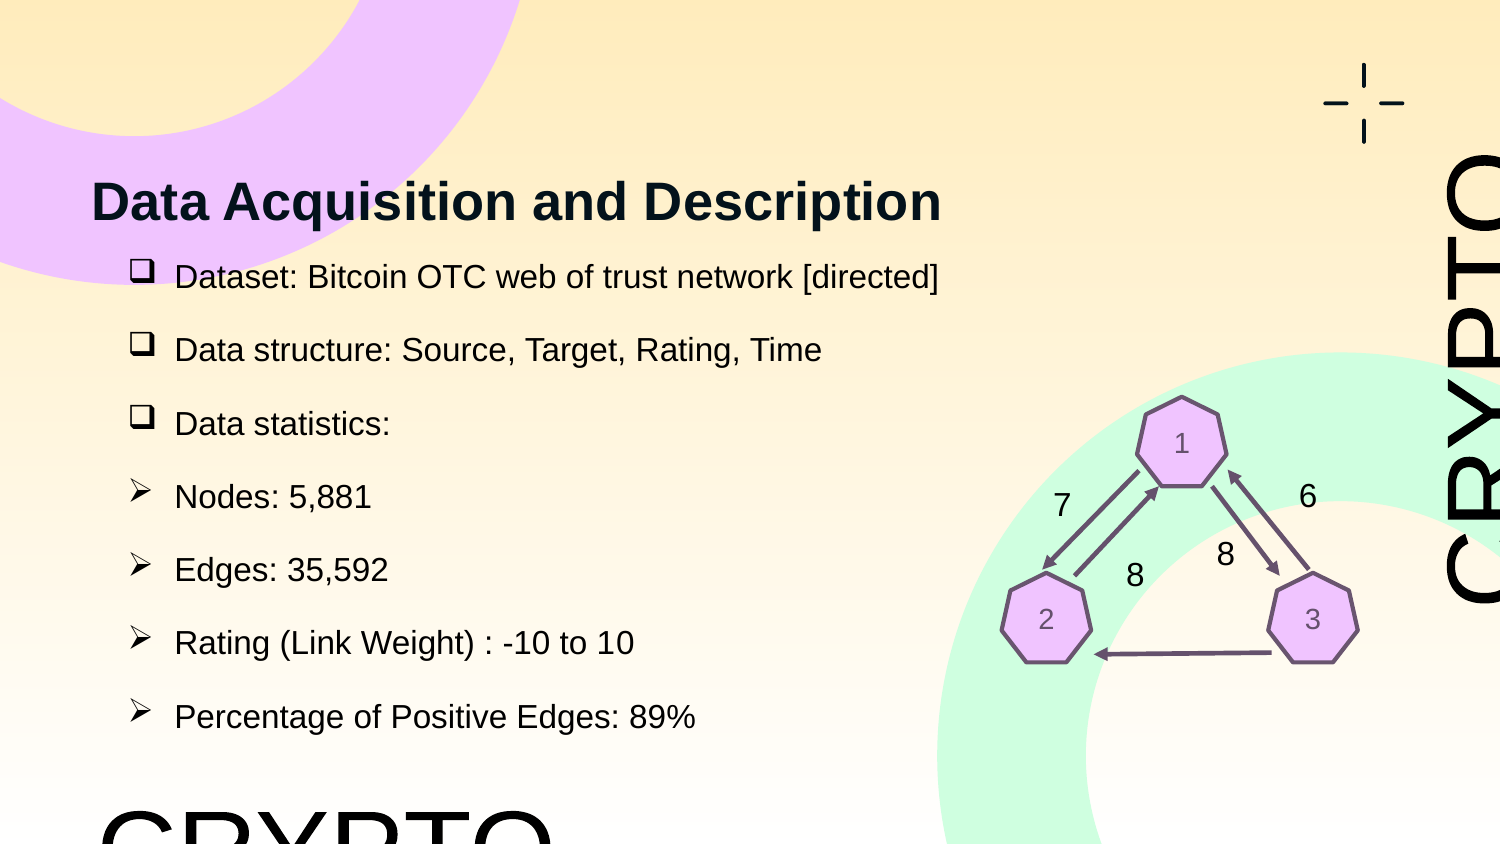

# Data Acquisition and Description

Dataset: Bitcoin OTC web of trust network [directed]
Data structure: Source, Target, Rating, Time
Data statistics:
Nodes: 5,881
Edges: 35,592
Rating (Link Weight) : -10 to 10
Percentage of Positive Edges: 89%
1
6
7
8
8
2
3